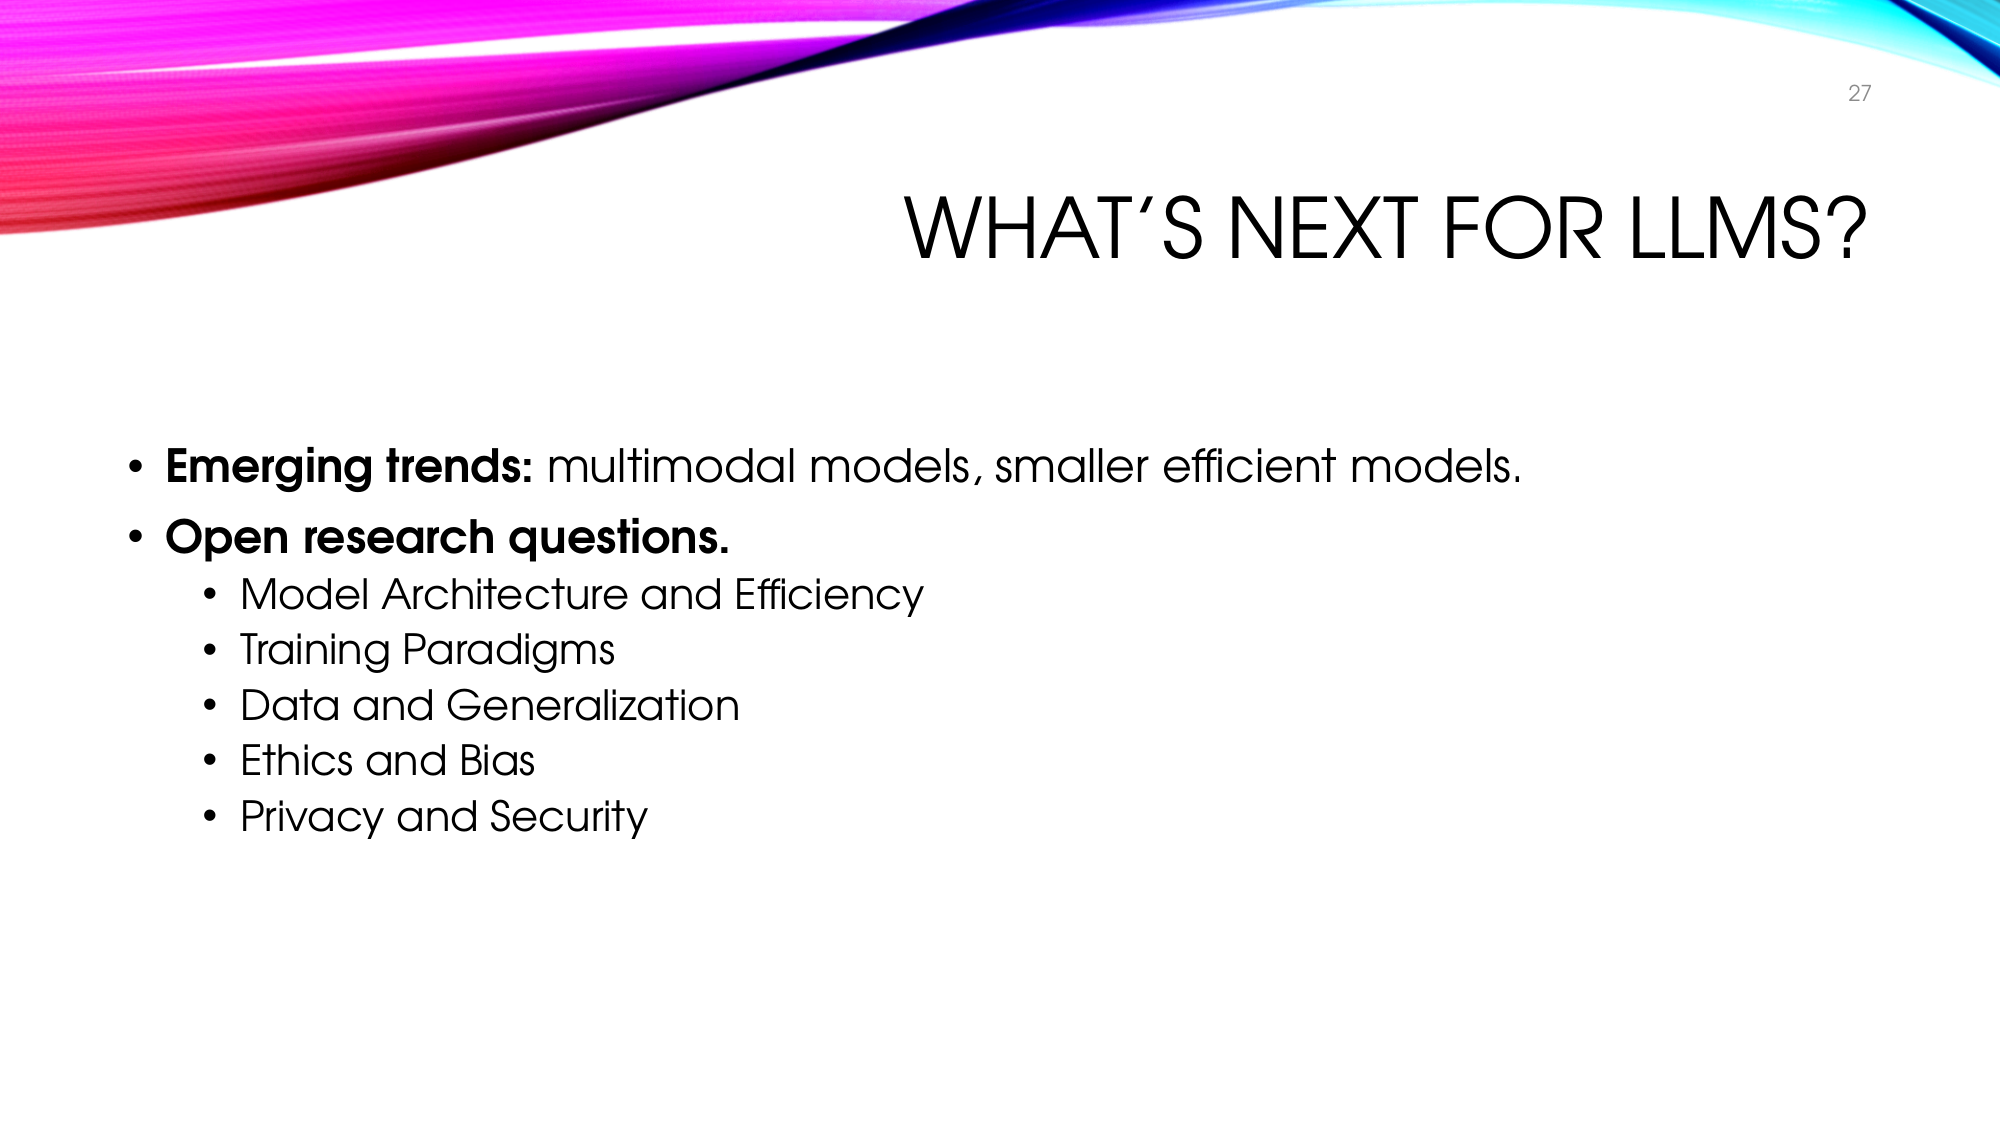

27
# What’s Next for LLMs?

Emerging trends: multimodal models, smaller efficient models.
Open research questions.
Model Architecture and Efficiency
Training Paradigms
Data and Generalization
Ethics and Bias
Privacy and Security